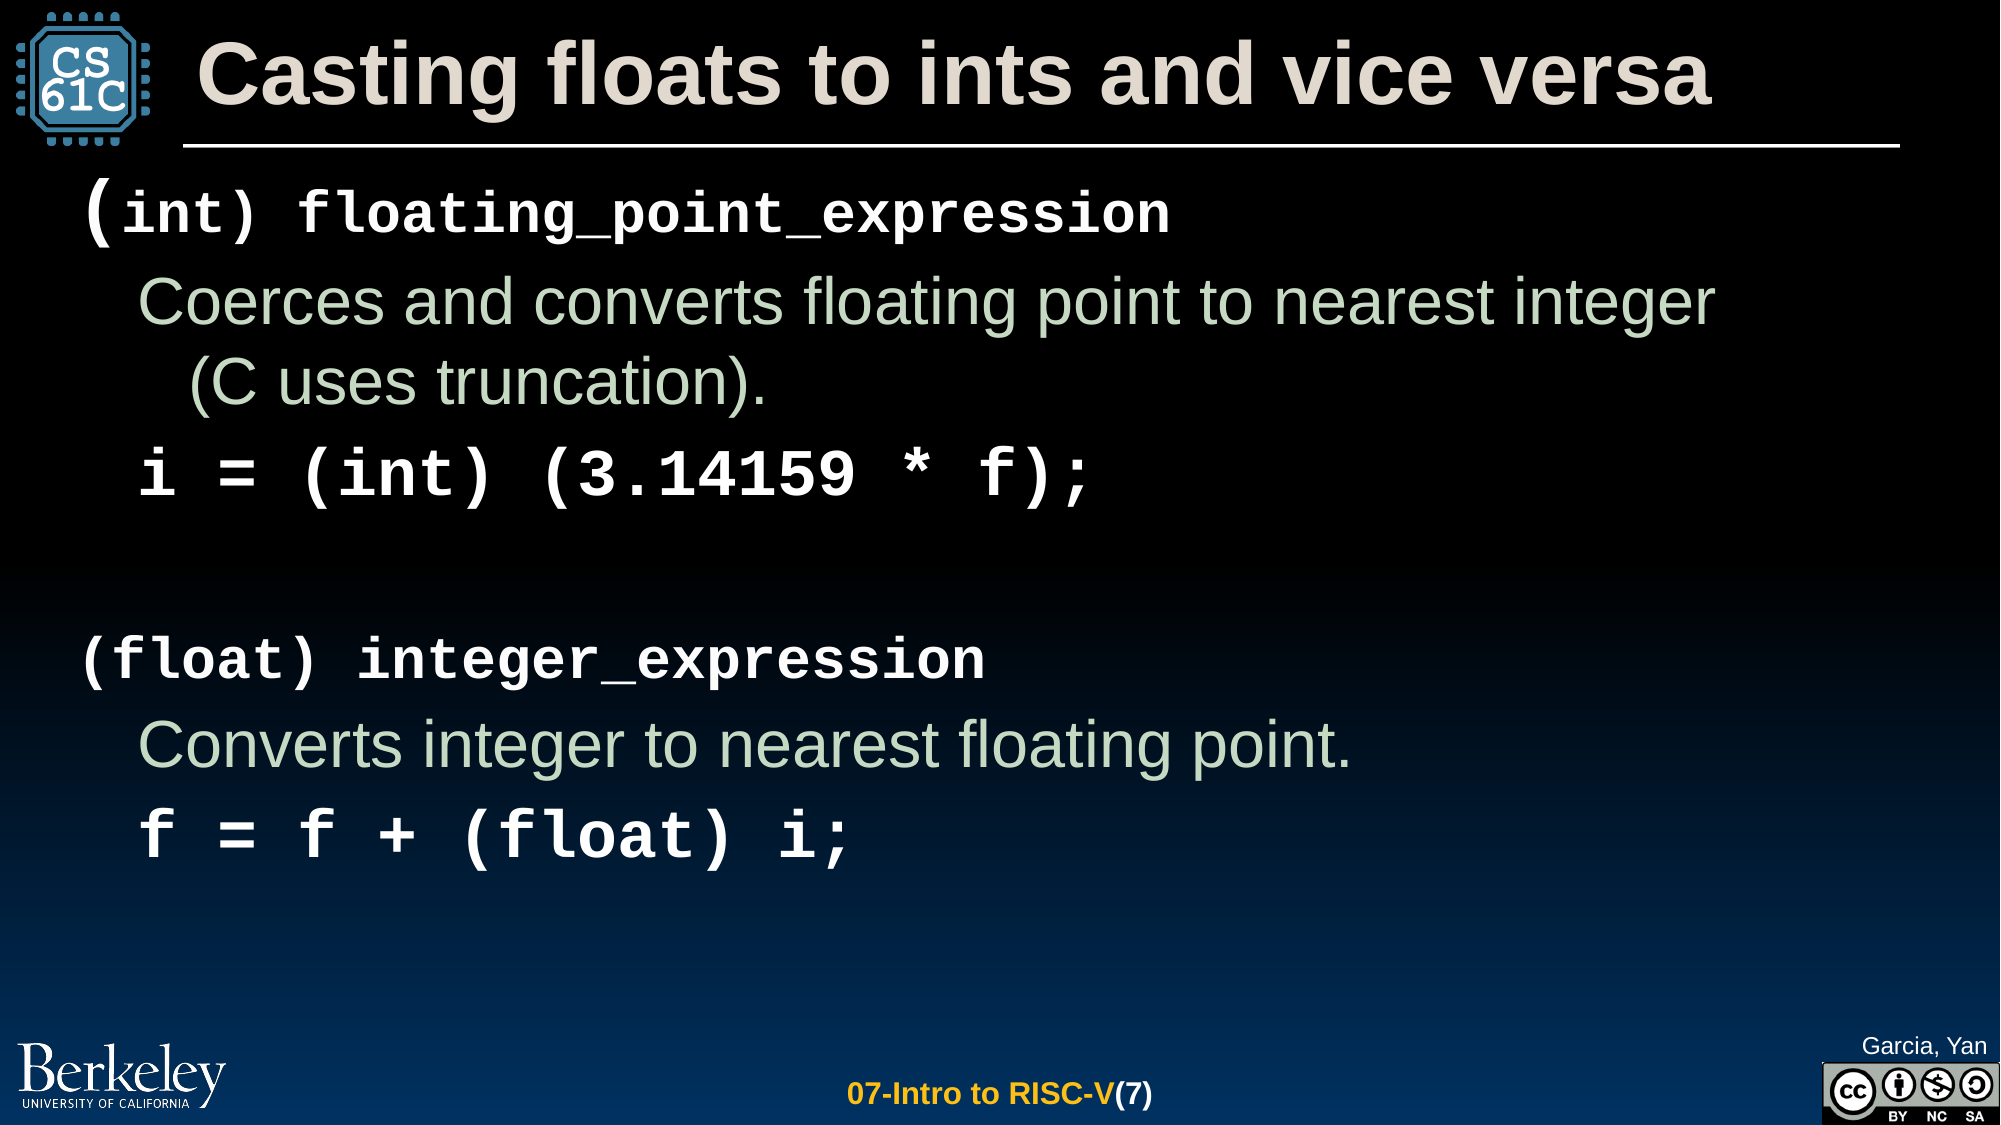

# Casting floats to ints and vice versa
(int) floating_point_expression
Coerces and converts floating point to nearest integer
(C uses truncation).
i = (int) (3.14159 * f);

(float) integer_expression
Converts integer to nearest floating point.
f = f + (float) i;